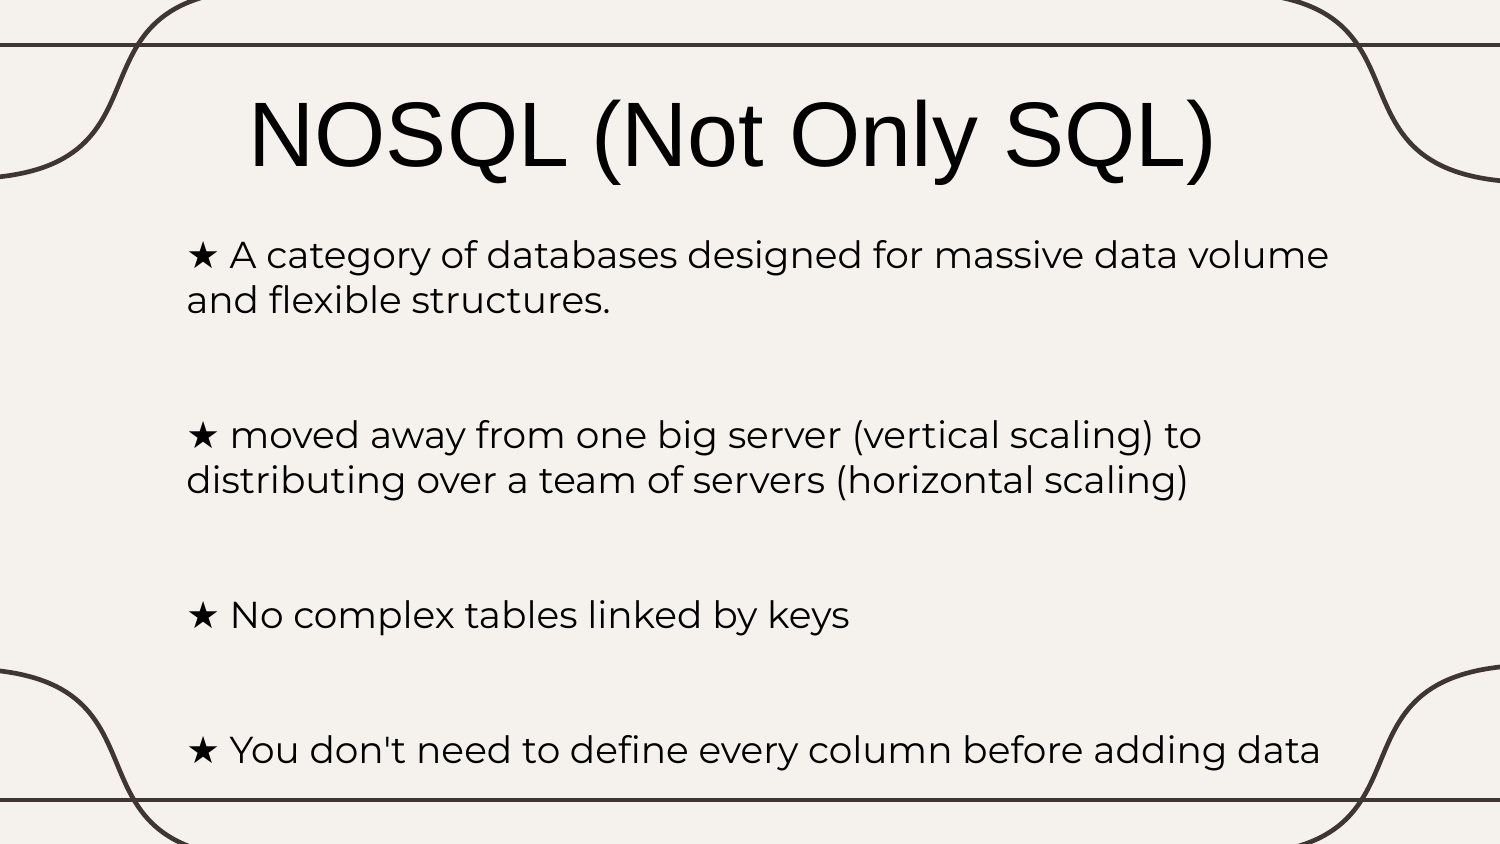

# NOSQL (Not Only SQL)
★ A category of databases designed for massive data volume and flexible structures.

★ moved away from one big server (vertical scaling) to distributing over a team of servers (horizontal scaling)

★ No complex tables linked by keys

★ You don't need to define every column before adding data